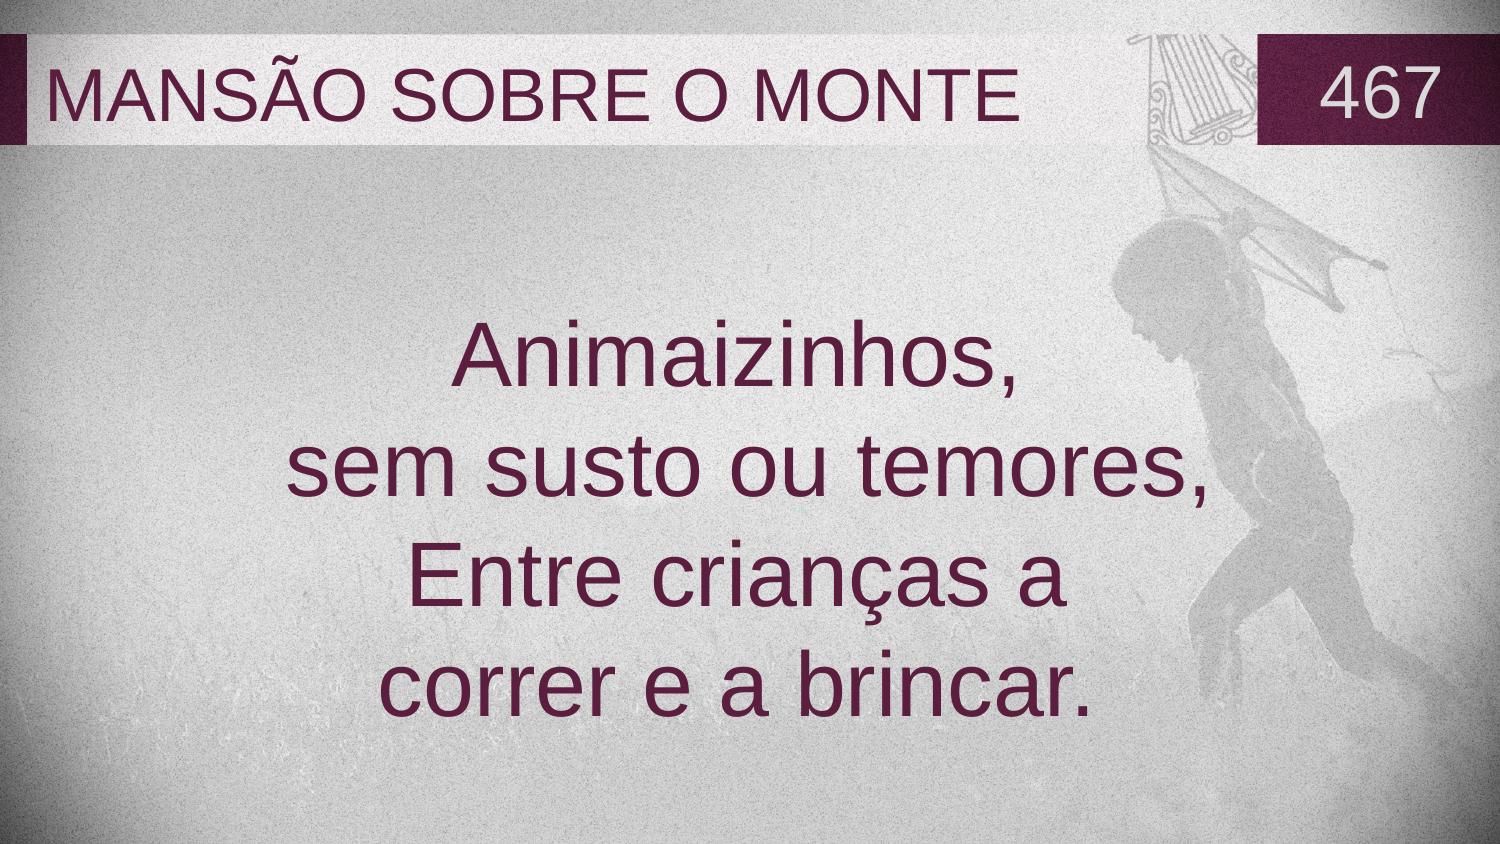

# MANSÃO SOBRE O MONTE
467
Animaizinhos,
sem susto ou temores,
Entre crianças a
correr e a brincar.